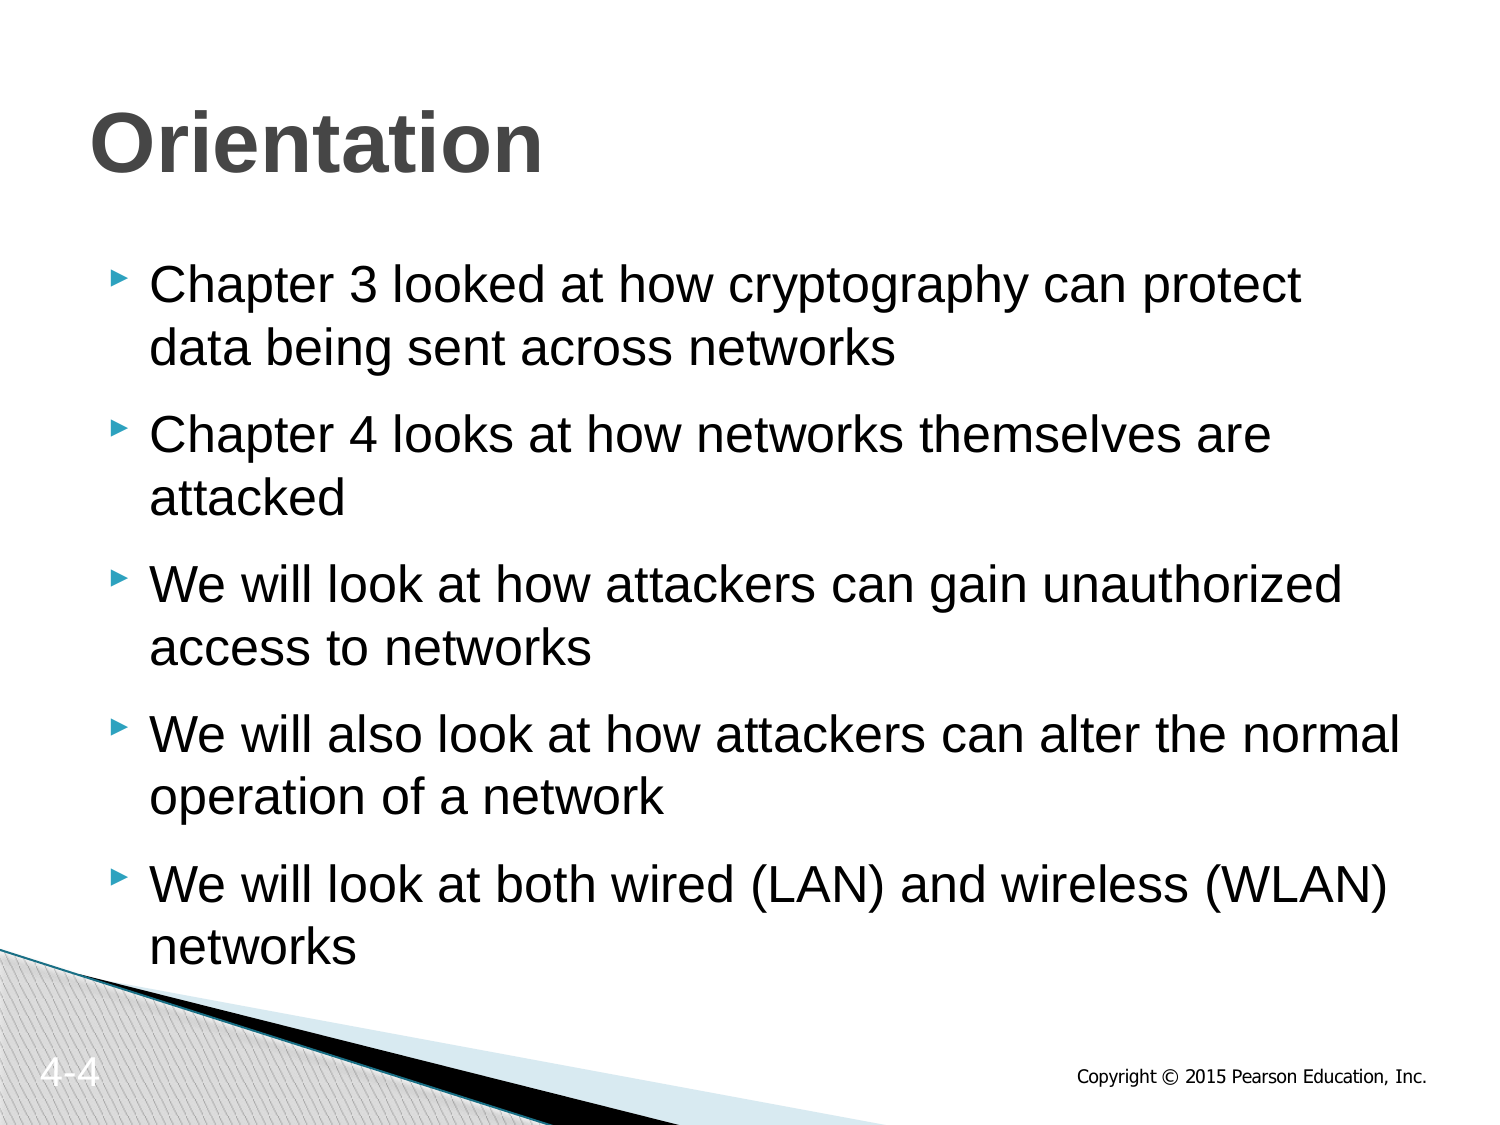

# Orientation
Chapter 3 looked at how cryptography can protect data being sent across networks
Chapter 4 looks at how networks themselves are attacked
We will look at how attackers can gain unauthorized access to networks
We will also look at how attackers can alter the normal operation of a network
We will look at both wired (LAN) and wireless (WLAN) networks
4-4